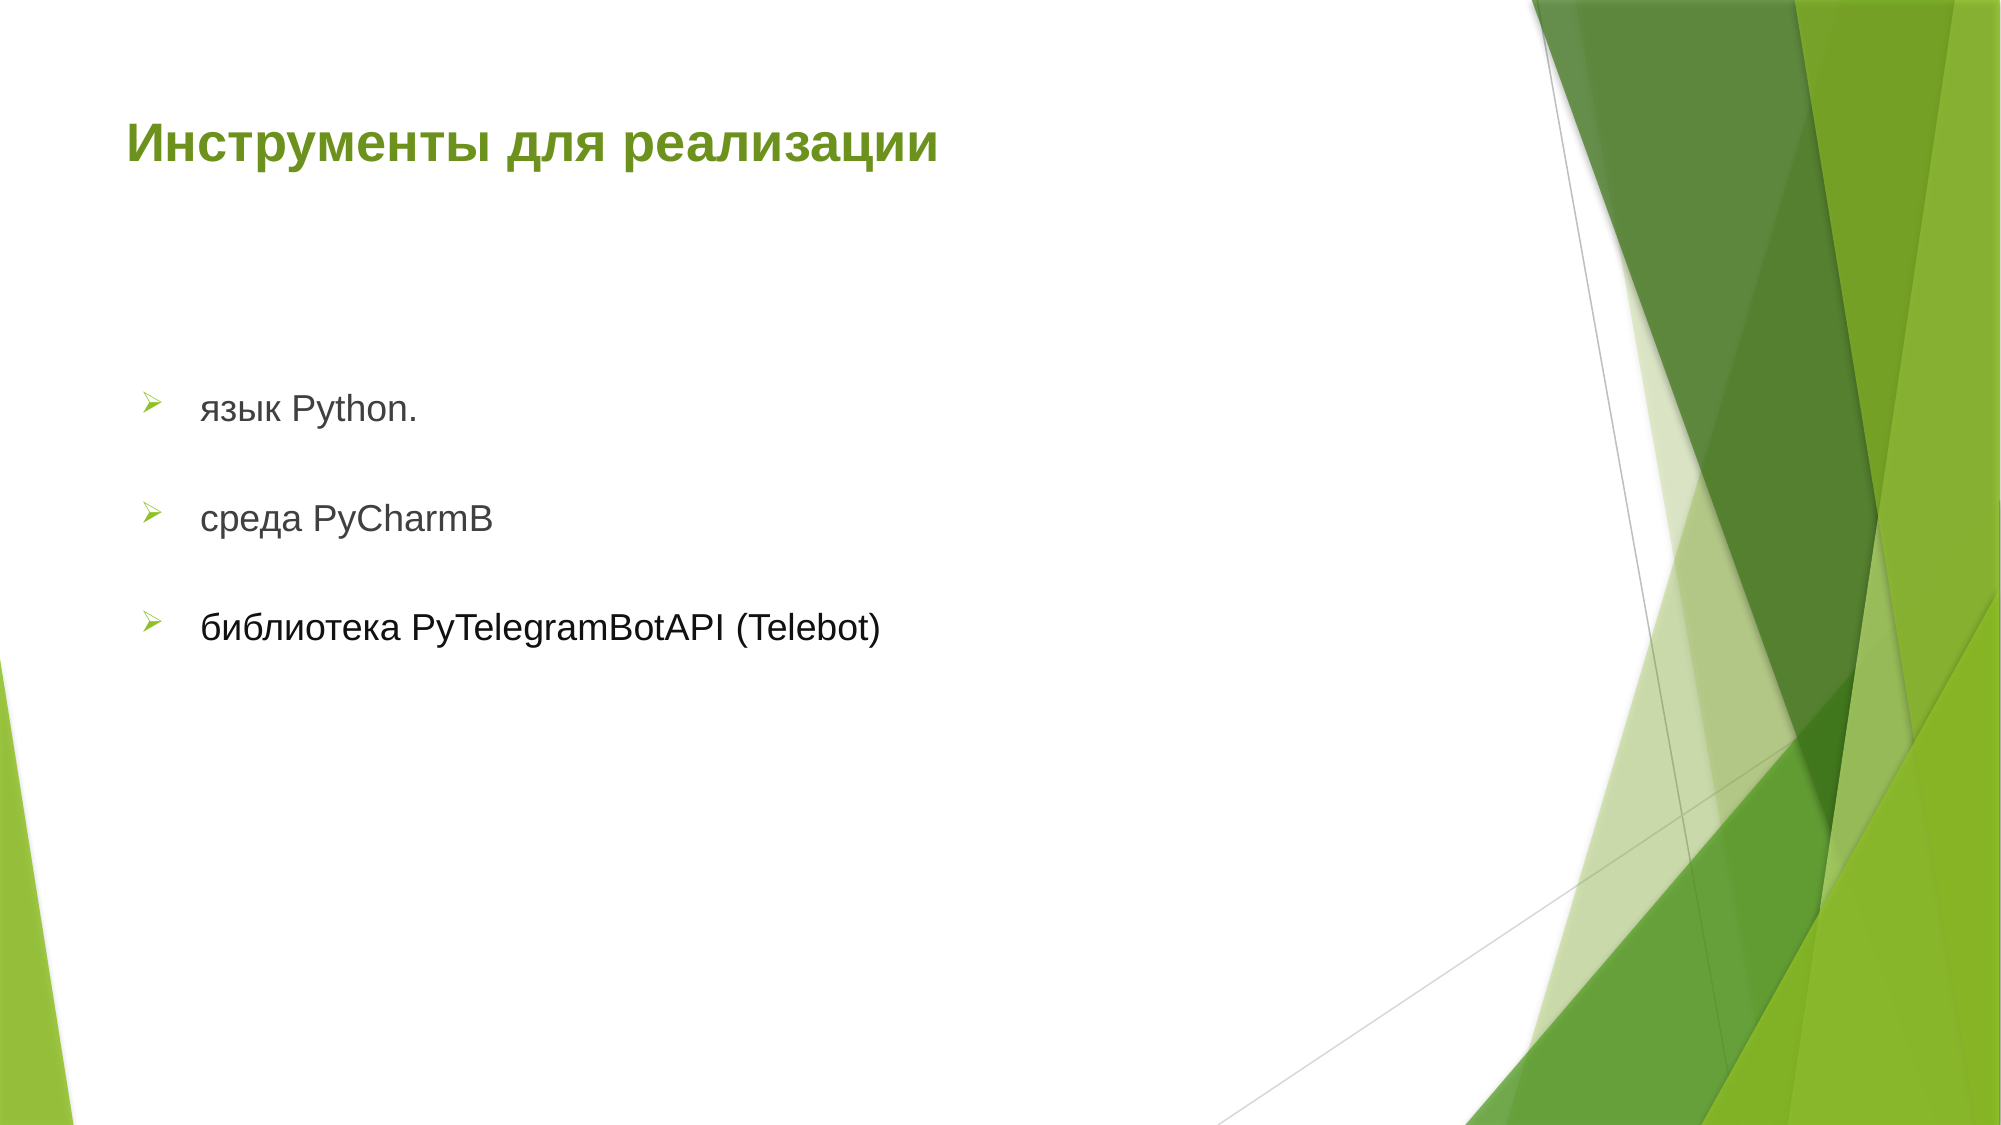

# Инструменты для реализации
язык Python.
среда PyCharmВ
библиотека PyTelegramBotAPI (Telebot)